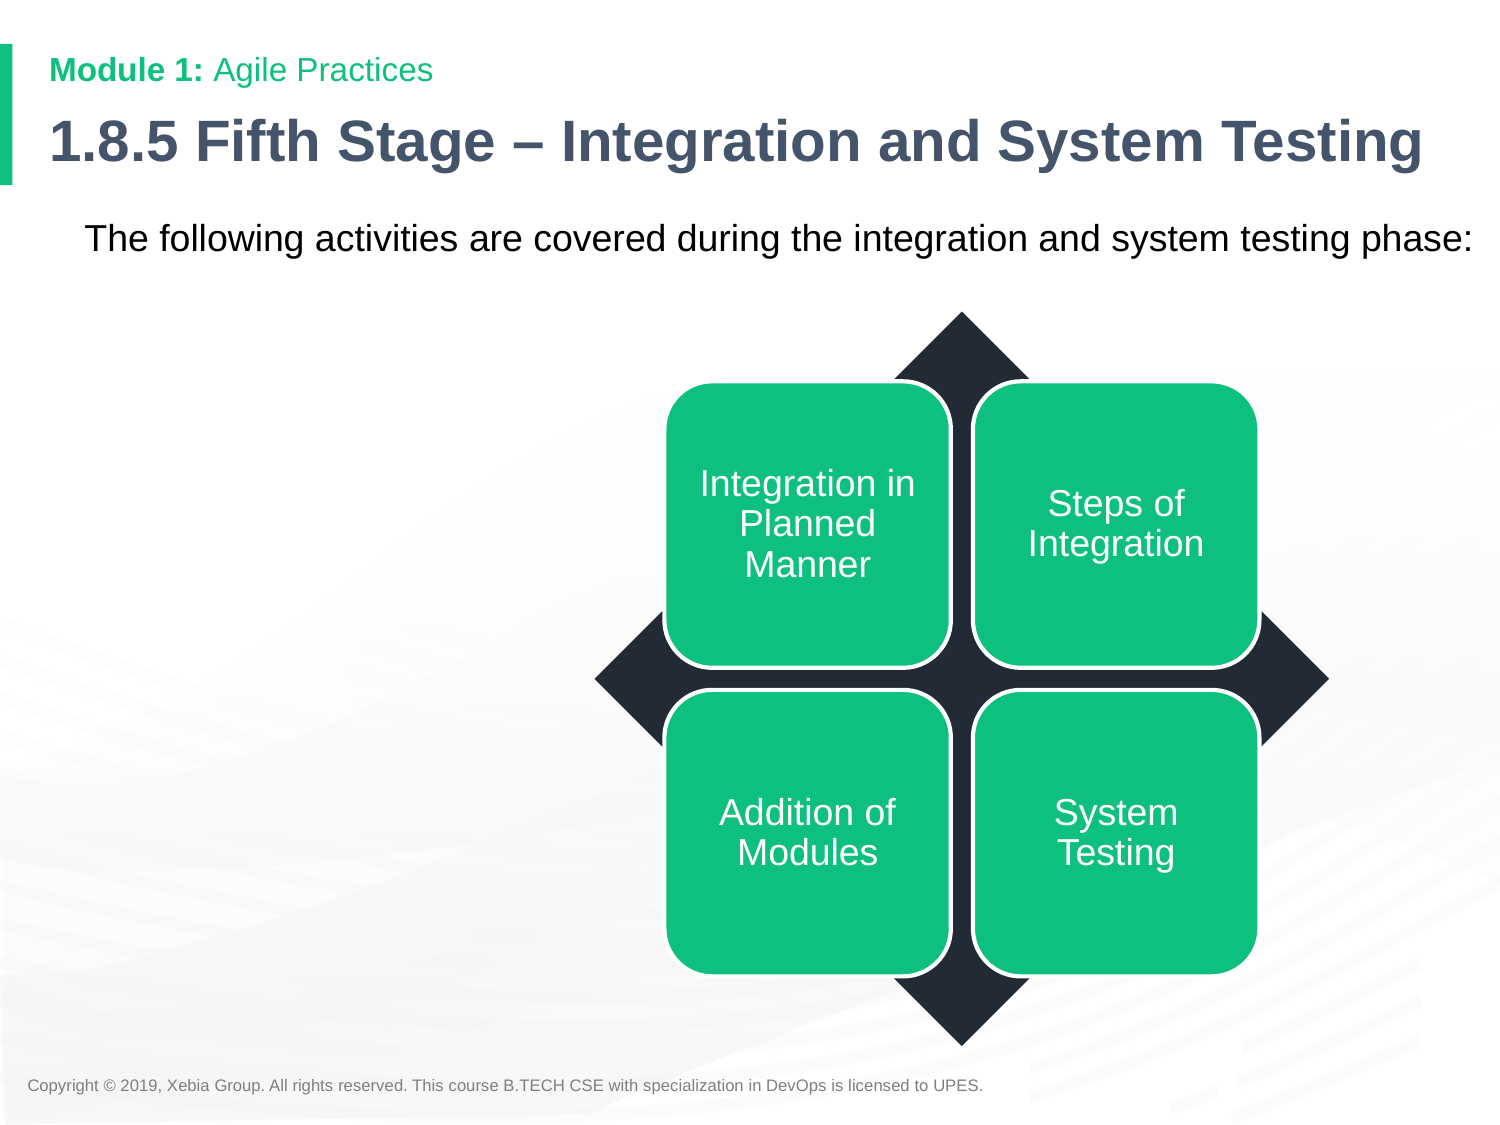

# 1.8.5 Fifth Stage – Integration and System Testing
The following activities are covered during the integration and system testing phase:

Integration in Planned Manner
Steps of Integration
Addition of Modules
System Testing